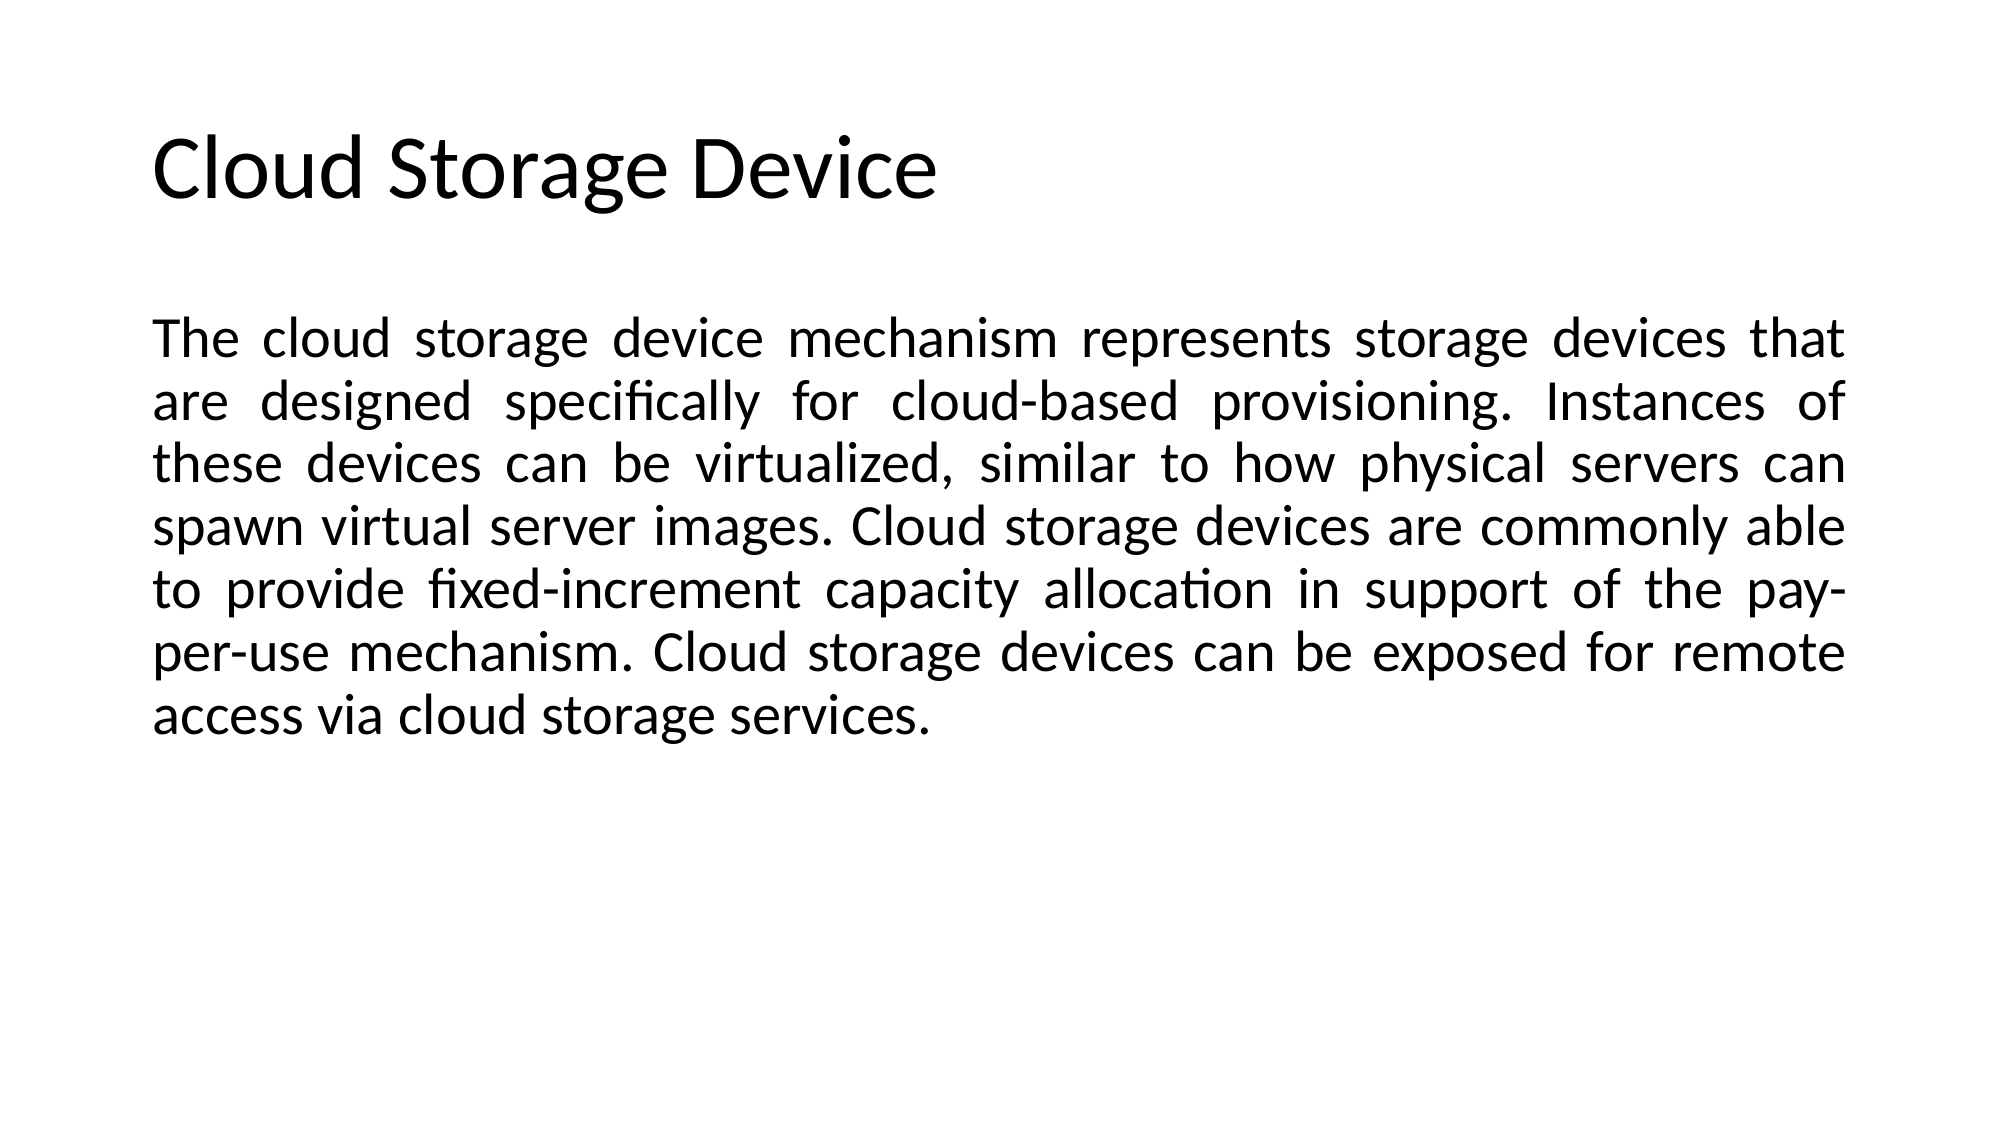

# Cloud Storage Device
The cloud storage device mechanism represents storage devices that are designed specifically for cloud-based provisioning. Instances of these devices can be virtualized, similar to how physical servers can spawn virtual server images. Cloud storage devices are commonly able to provide fixed-increment capacity allocation in support of the pay-per-use mechanism. Cloud storage devices can be exposed for remote access via cloud storage services.